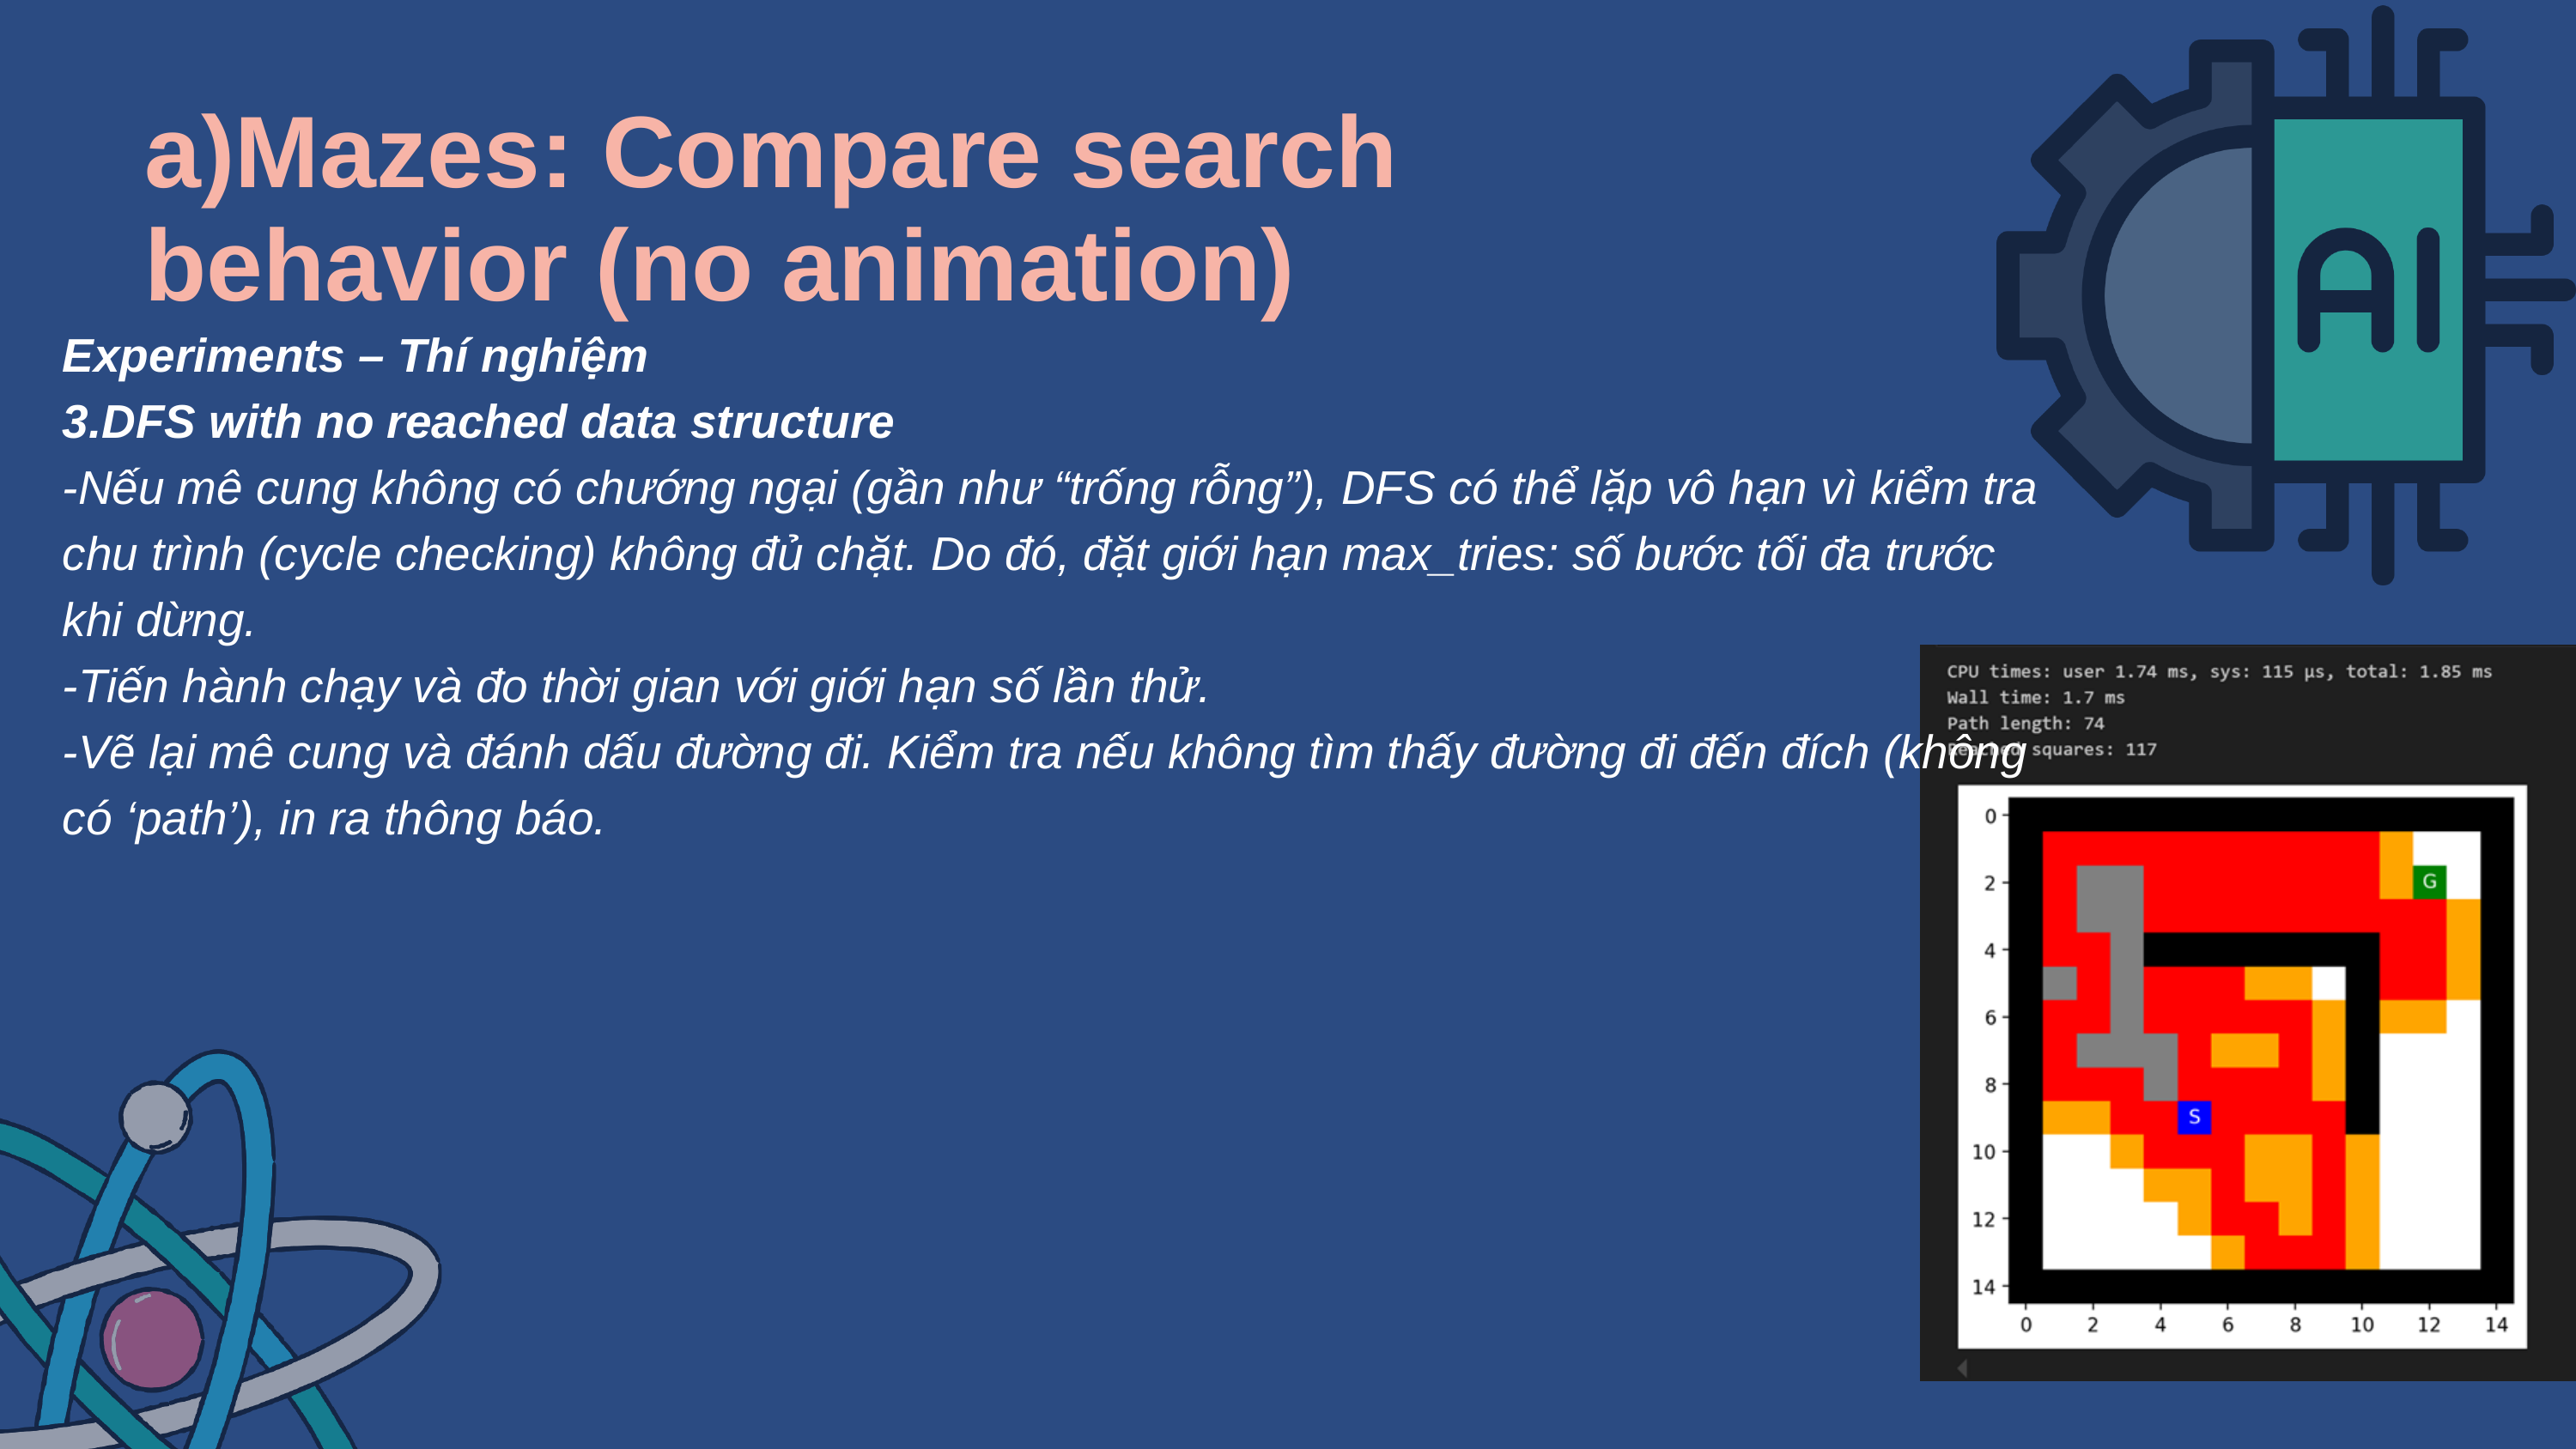

a)Mazes: Compare search behavior (no animation)
Experiments – Thí nghiệm
3.DFS with no reached data structure
-Nếu mê cung không có chướng ngại (gần như “trống rỗng”), DFS có thể lặp vô hạn vì kiểm tra chu trình (cycle checking) không đủ chặt. Do đó, đặt giới hạn max_tries: số bước tối đa trước khi dừng.
-Tiến hành chạy và đo thời gian với giới hạn số lần thử.
-Vẽ lại mê cung và đánh dấu đường đi. Kiểm tra nếu không tìm thấy đường đi đến đích (không có ‘path’), in ra thông báo.